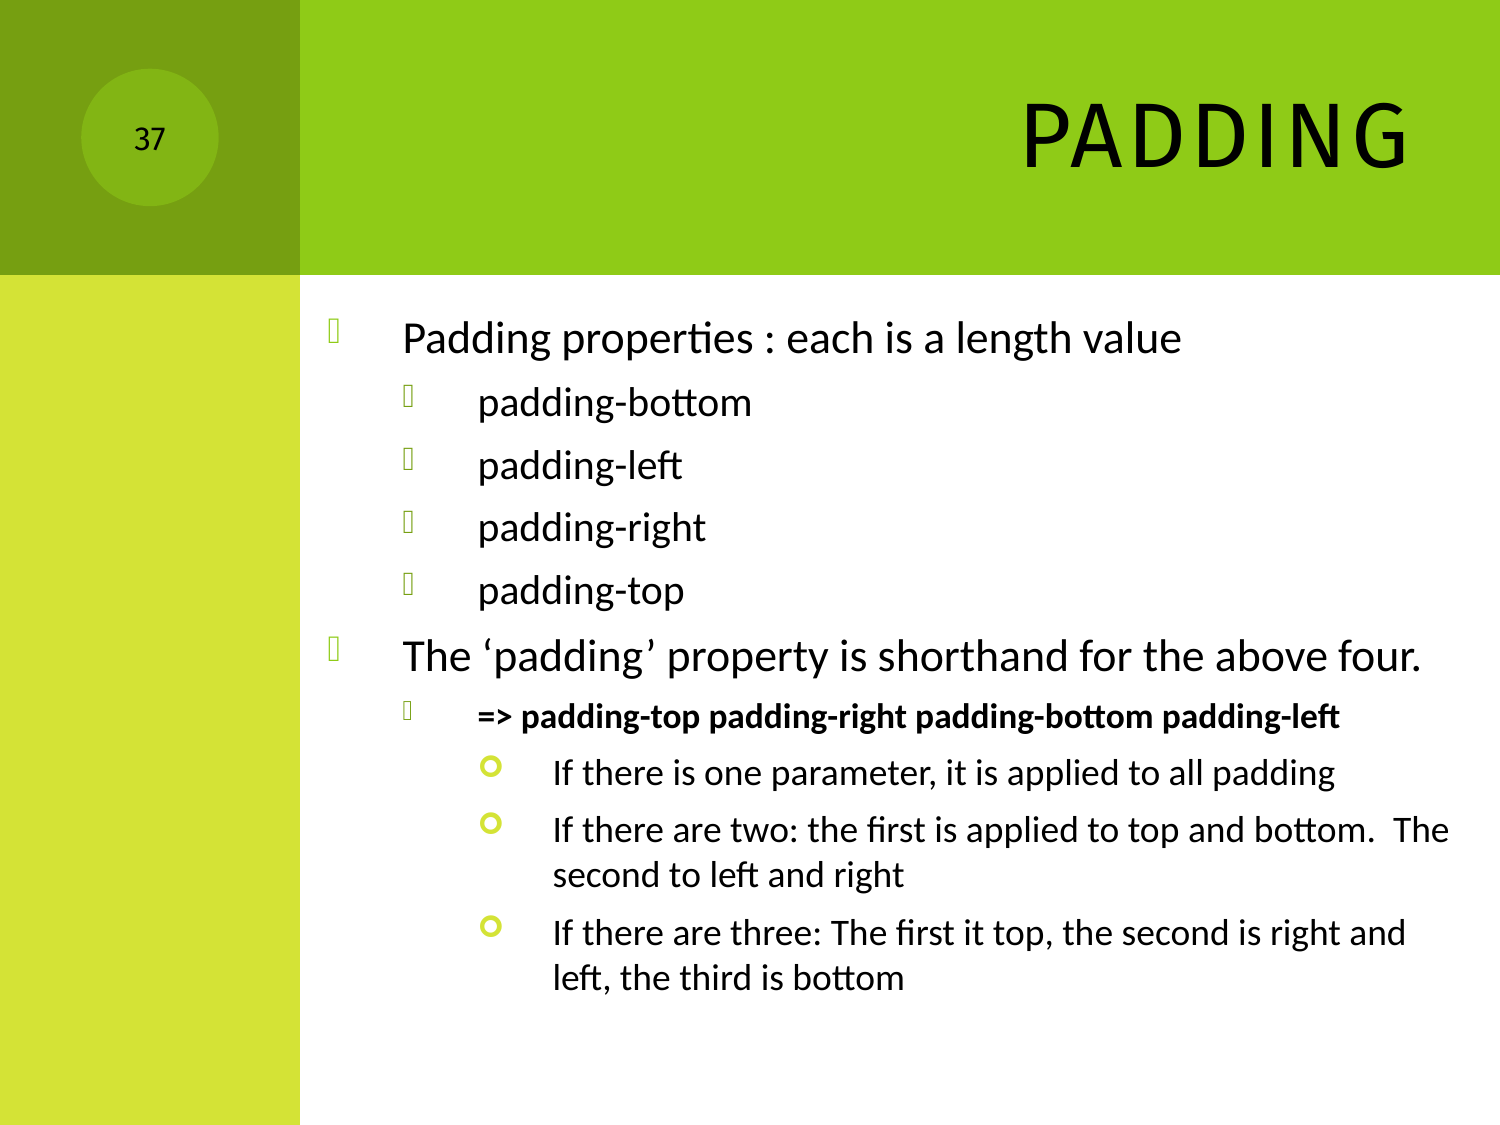

# Padding
37
Padding properties : each is a length value
padding-bottom
padding-left
padding-right
padding-top
The ‘padding’ property is shorthand for the above four.
=> padding-top padding-right padding-bottom padding-left
If there is one parameter, it is applied to all padding
If there are two: the first is applied to top and bottom.  The second to left and right
If there are three: The first it top, the second is right and left, the third is bottom